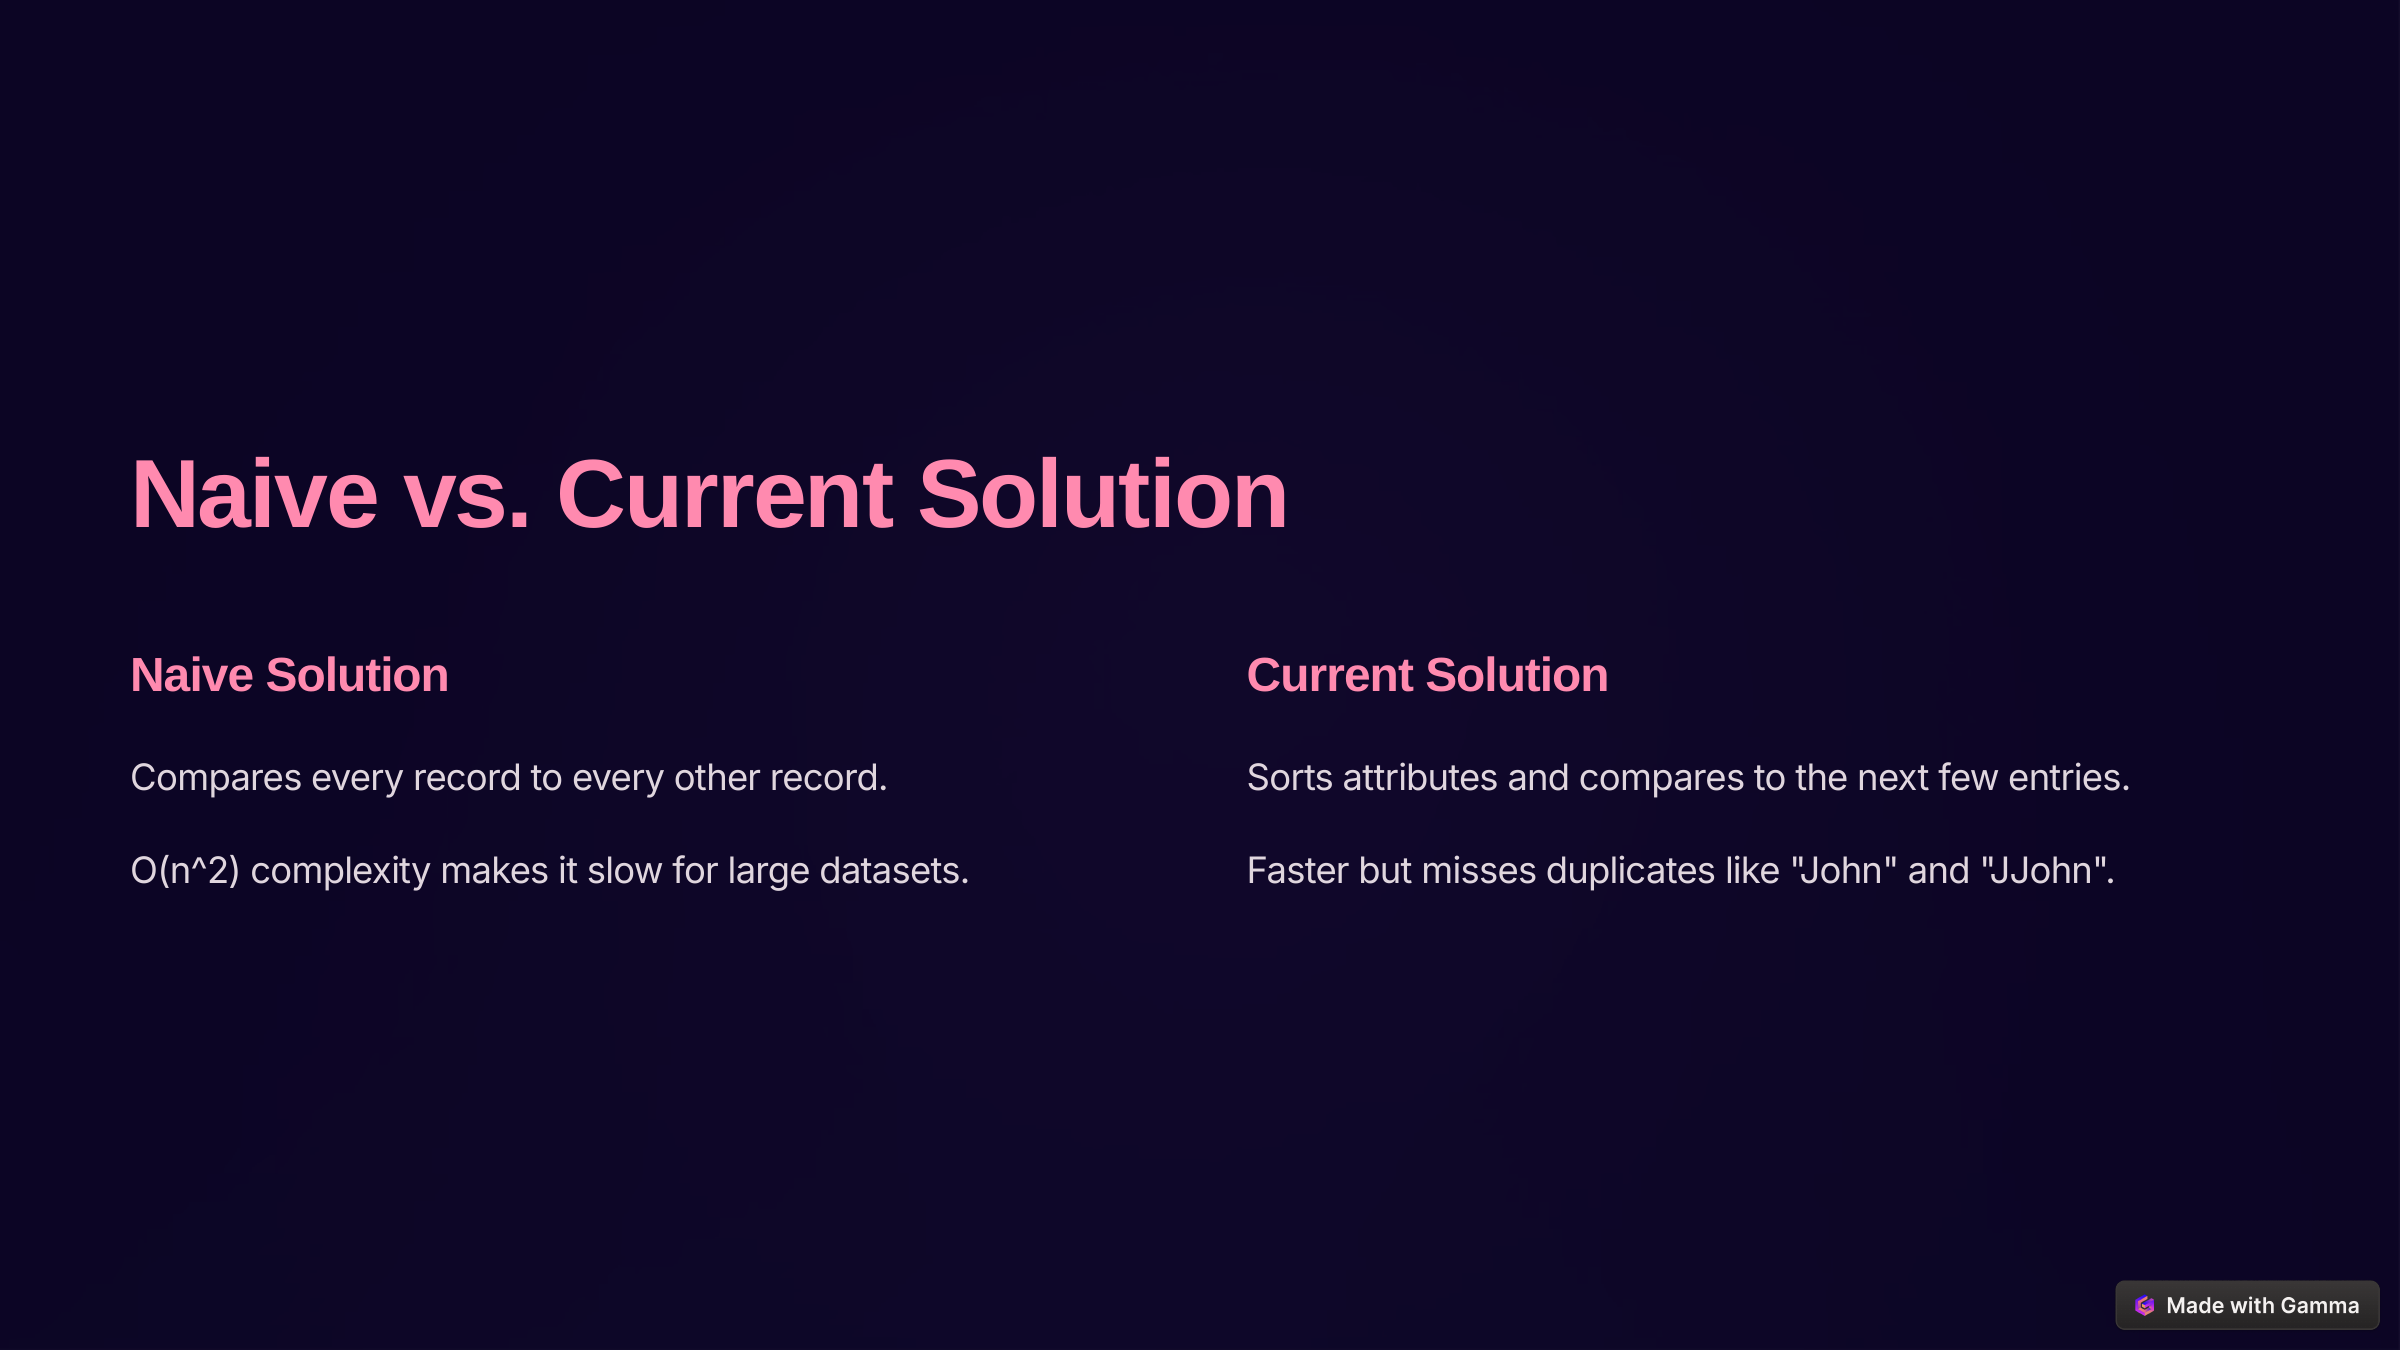

Naive vs. Current Solution
Naive Solution
Current Solution
Compares every record to every other record.
Sorts attributes and compares to the next few entries.
O(n^2) complexity makes it slow for large datasets.
Faster but misses duplicates like "John" and "JJohn".